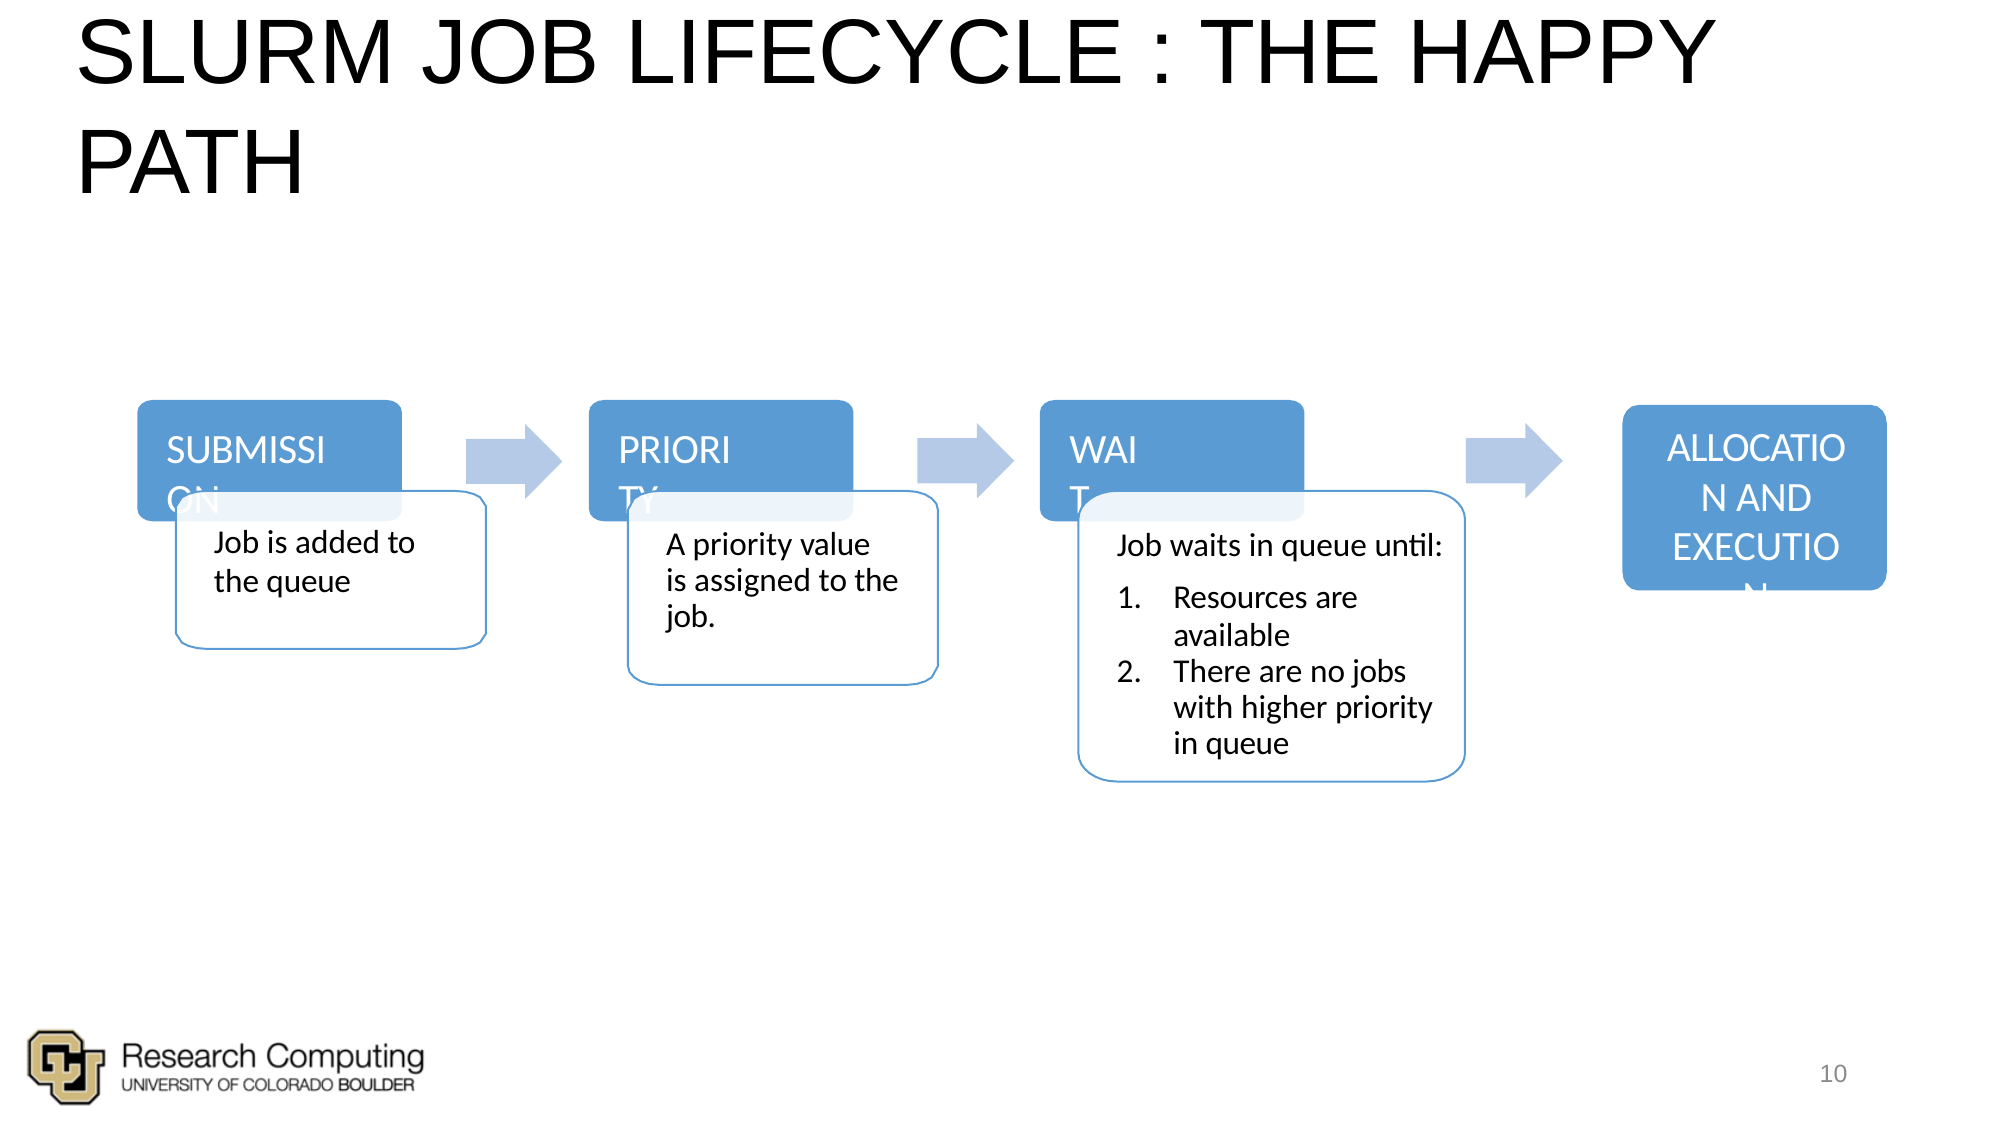

# Slurm Job lifecycle : the happy path

Allocation and Execution
Submission
Priority
Wait

Job is added to
the queue
A priority value is assigned to the job.
Job waits in queue until:
Resources are
available
There are no jobs with higher priority in queue
10